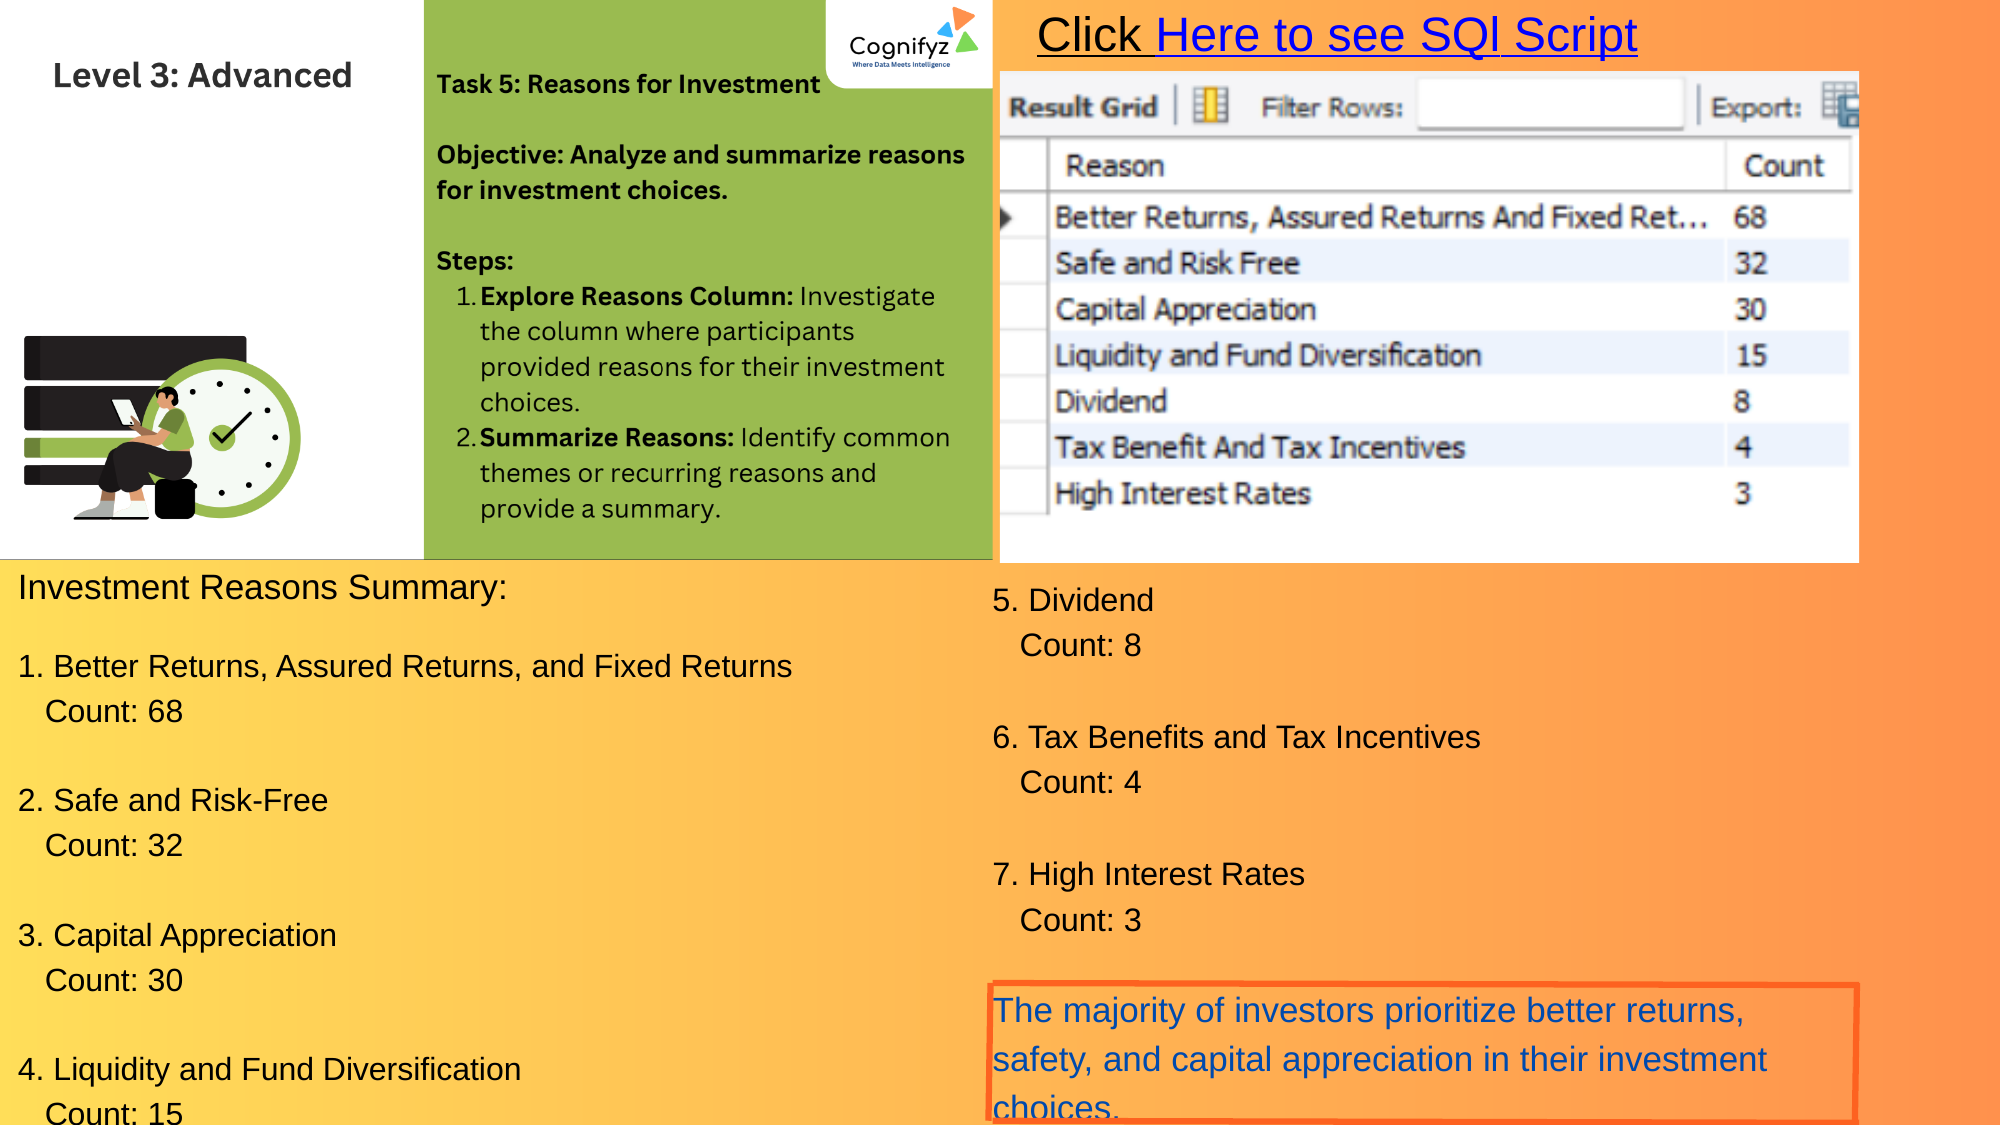

Click Here to see SQl Script

Investment Reasons Summary:

1. Better Returns, Assured Returns, and Fixed Returns
   Count: 68

2. Safe and Risk-Free
   Count: 32

3. Capital Appreciation
   Count: 30

4. Liquidity and Fund Diversification
   Count: 15
5. Dividend
   Count: 8

6. Tax Benefits and Tax Incentives
   Count: 4

7. High Interest Rates
   Count: 3
The majority of investors prioritize better returns, safety, and capital appreciation in their investment choices.